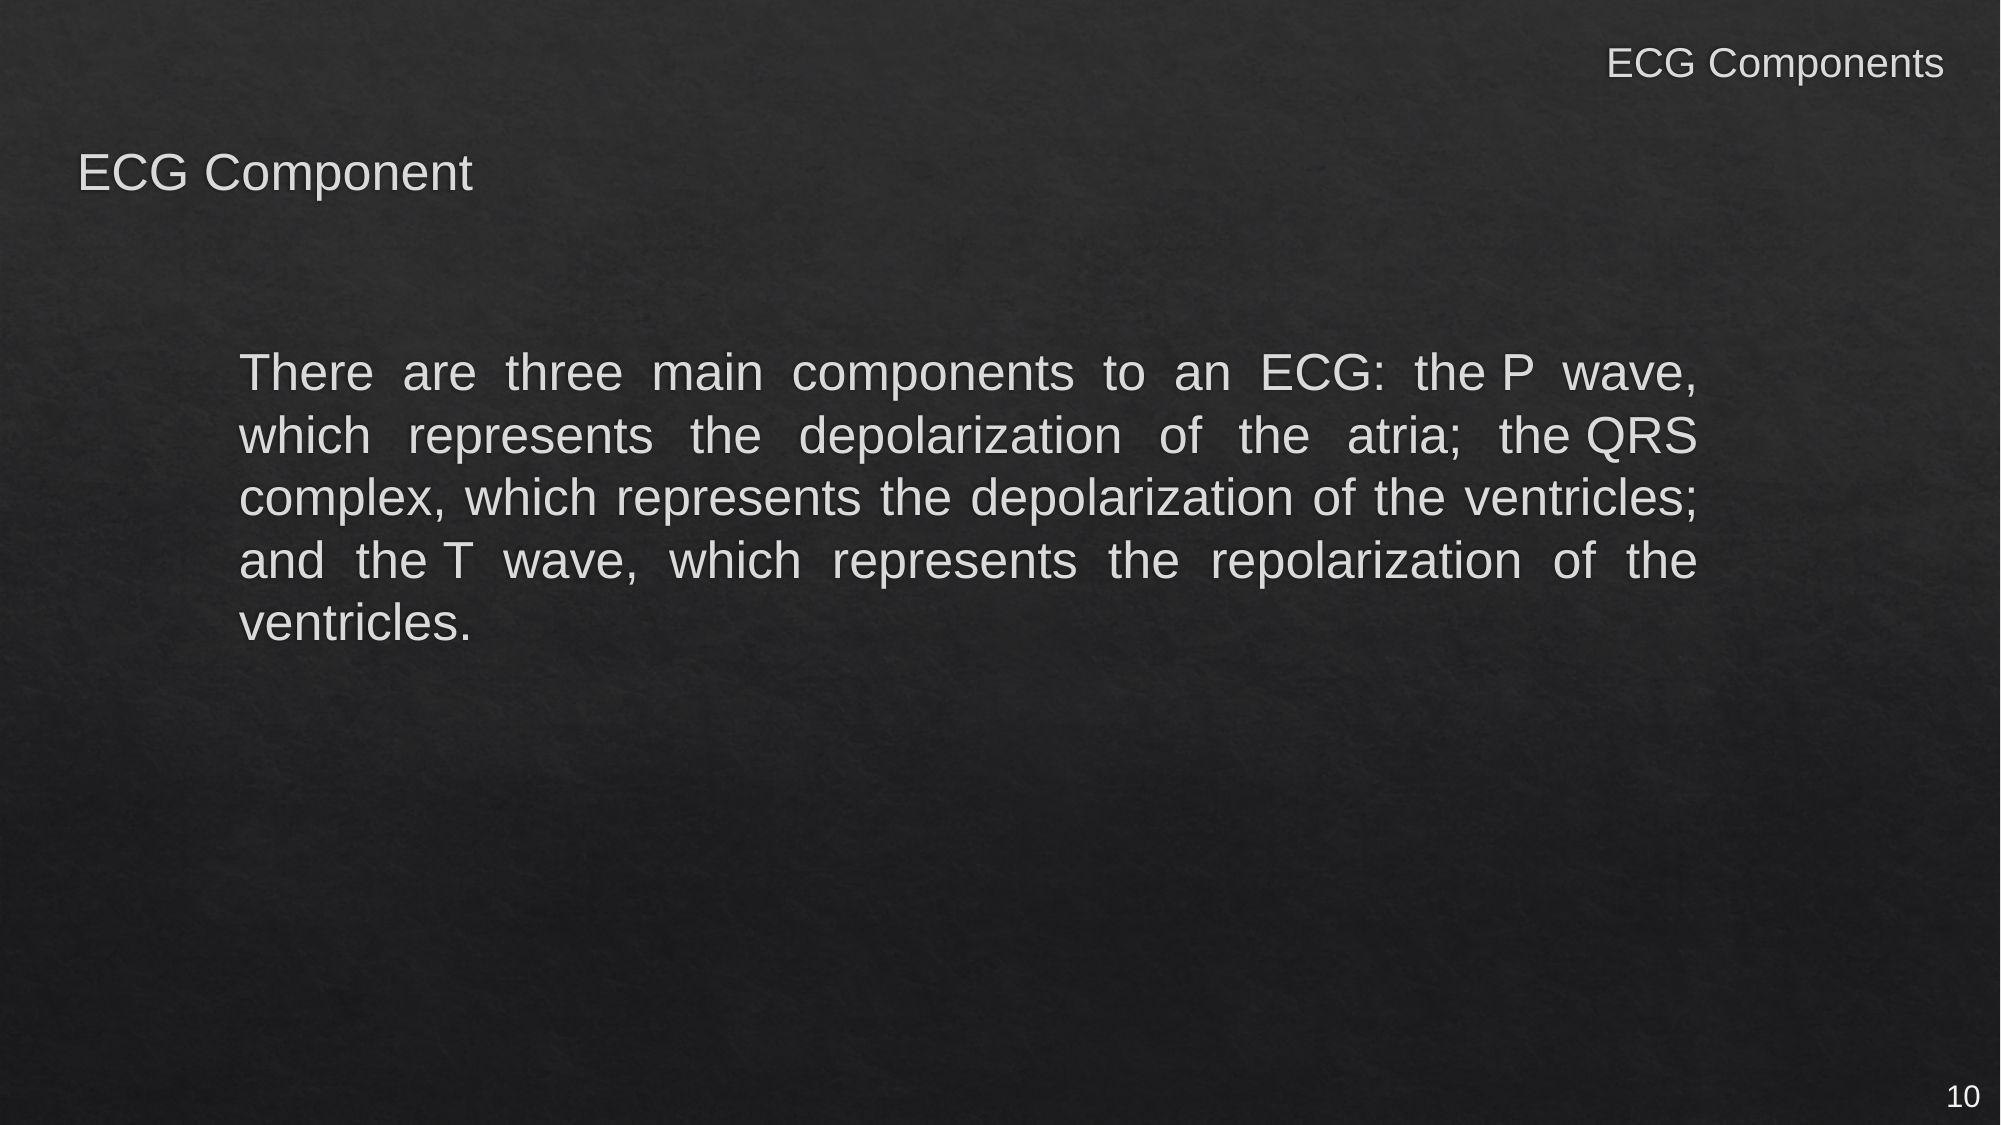

# ECG Components
ECG Component
There are three main components to an ECG: the P wave, which represents the depolarization of the atria; the QRS complex, which represents the depolarization of the ventricles; and the T wave, which represents the repolarization of the ventricles.
10